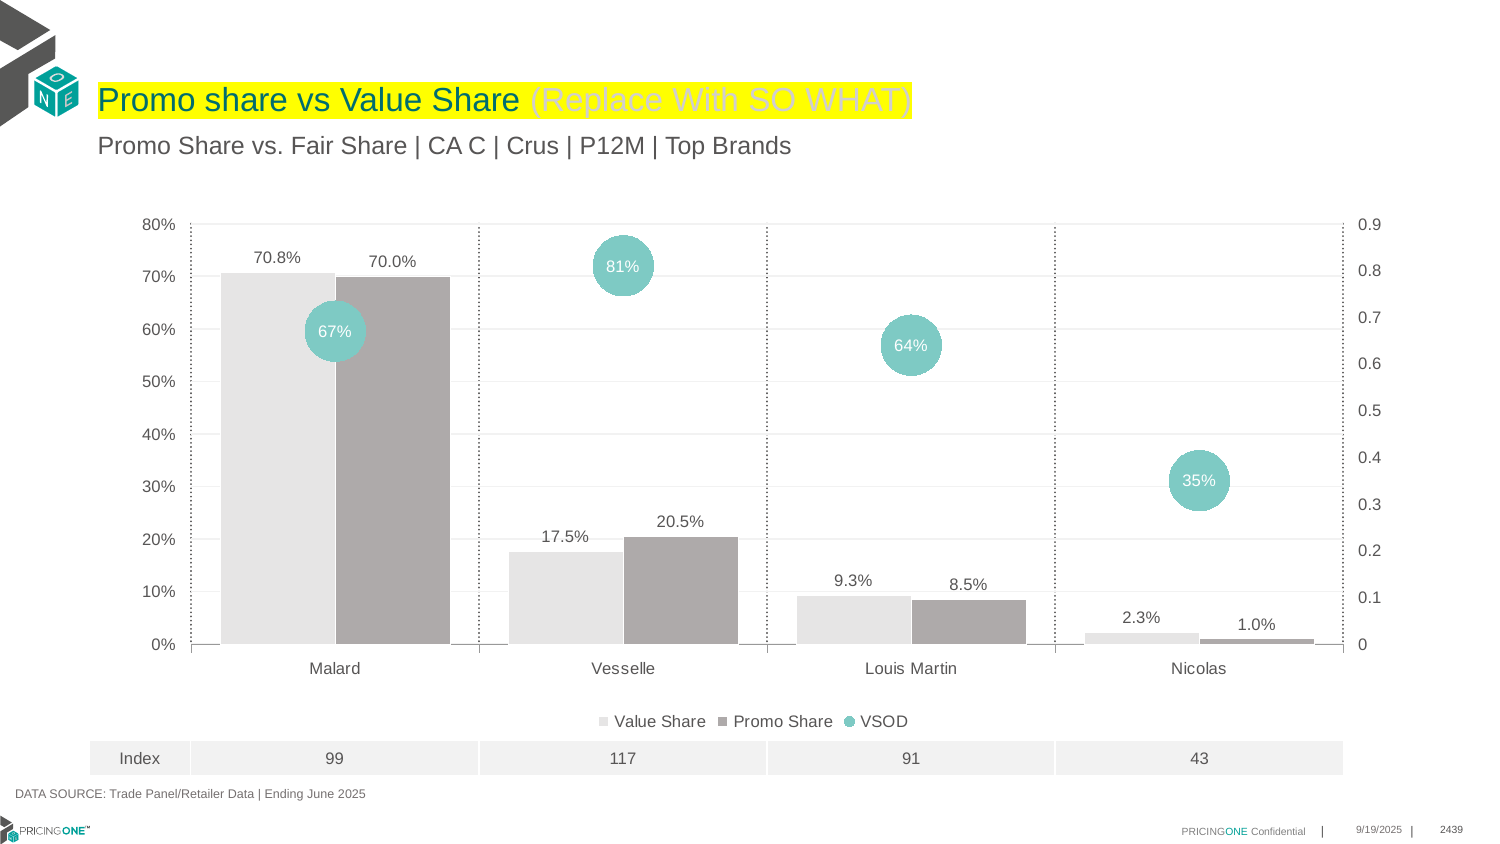

# Promo share vs Value Share (Replace With SO WHAT)
Promo Share vs. Fair Share | CA C | Crus | P12M | Top Brands

### Chart

| Category | Value Share | Promo Share | VSOD |
|---|---|---|---|
| Malard | 0.7080110756523371 | 0.7000434208173795 | 0.67 |
| Vesselle | 0.17536136662286464 | 0.2054710229898135 | 0.81 |
| Louis Martin | 0.09321225204930855 | 0.0848400976155702 | 0.64 |
| Nicolas | 0.022523621800888554 | 0.009645458577236811 | 0.35 |
| Index | 99 | 117 | 91 | 43 |
| --- | --- | --- | --- | --- |
DATA SOURCE: Trade Panel/Retailer Data | Ending June 2025

9/19/2025
2439